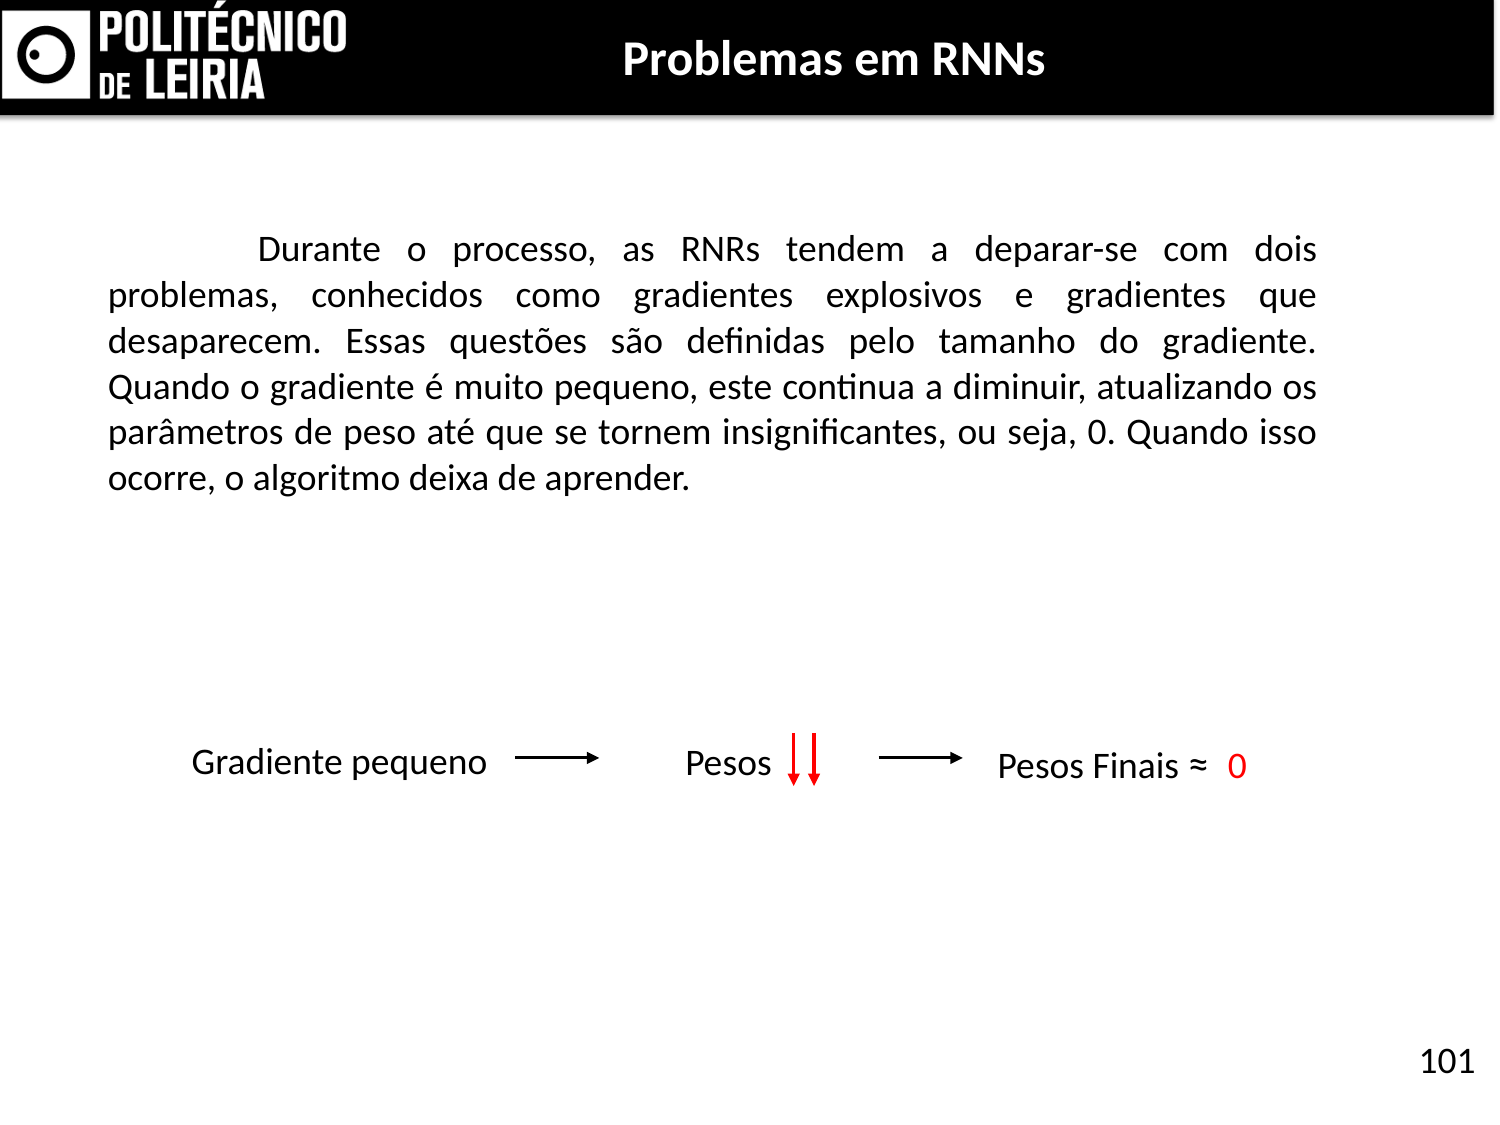

Problemas em RNNs

	Durante o processo, as RNRs tendem a deparar-se com dois problemas, conhecidos como gradientes explosivos e gradientes que desaparecem. Essas questões são definidas pelo tamanho do gradiente. Quando o gradiente é muito pequeno, este continua a diminuir, atualizando os parâmetros de peso até que se tornem insignificantes, ou seja, 0. Quando isso ocorre, o algoritmo deixa de aprender.
Gradiente pequeno
Pesos Finais ≈  0
Pesos
101